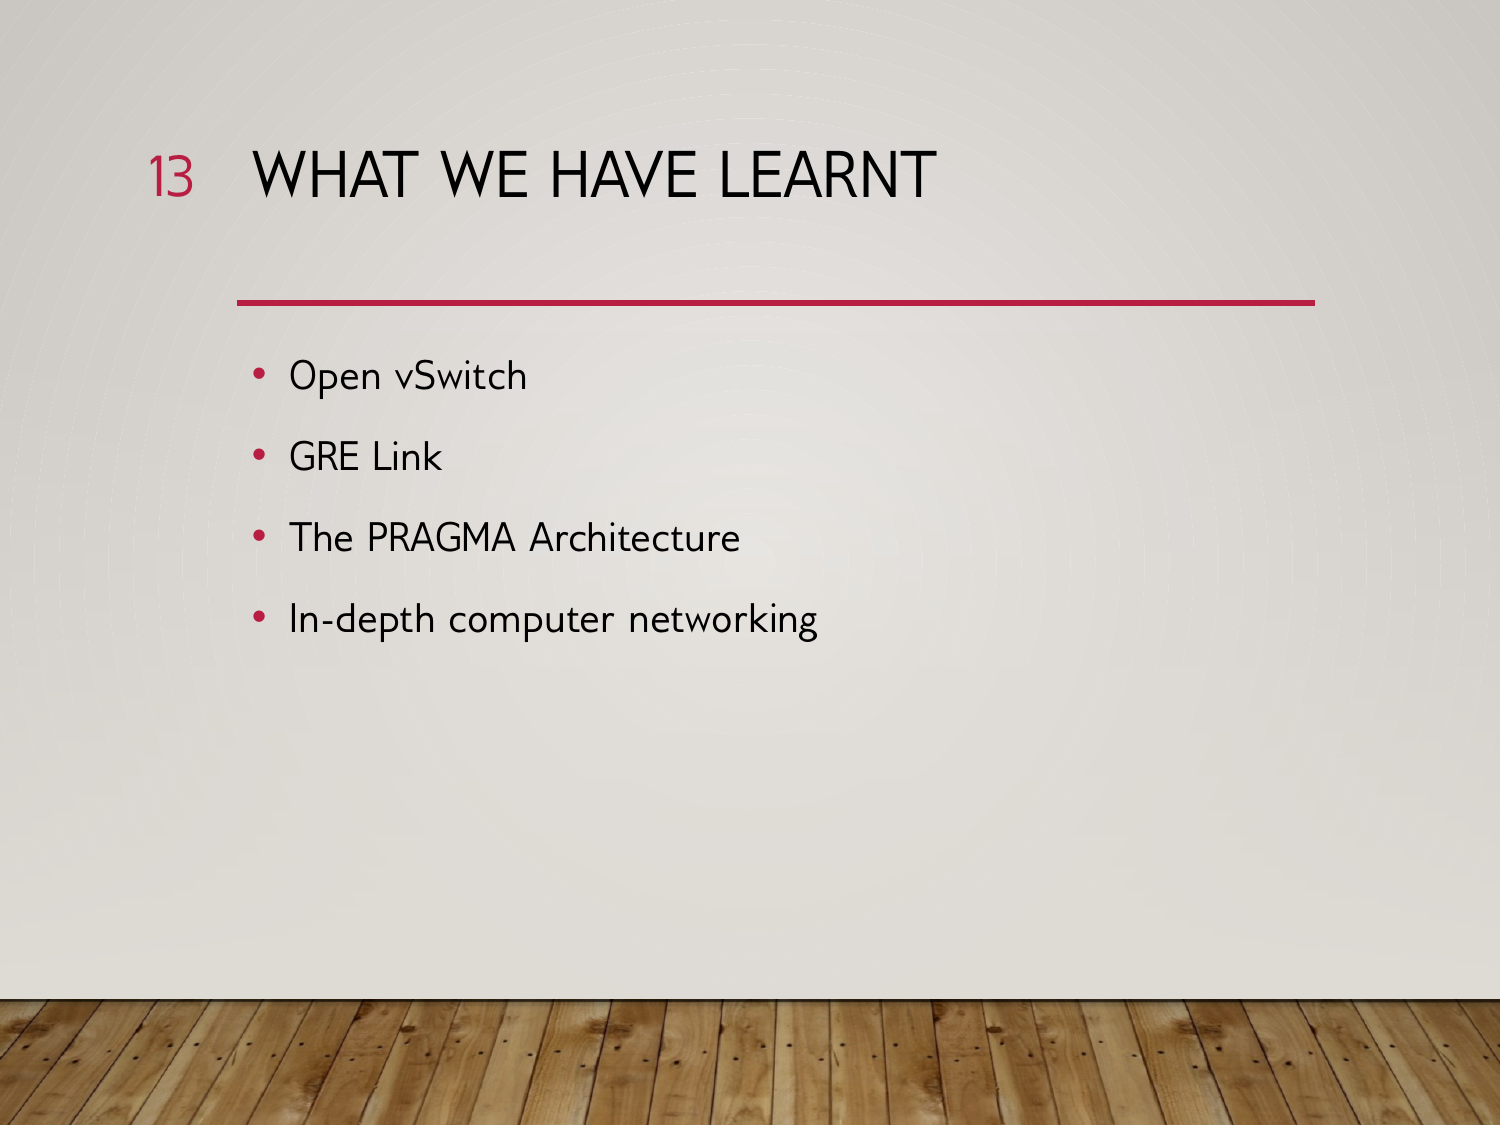

13
# What we have learnt
Open vSwitch
GRE Link
The PRAGMA Architecture
In-depth computer networking